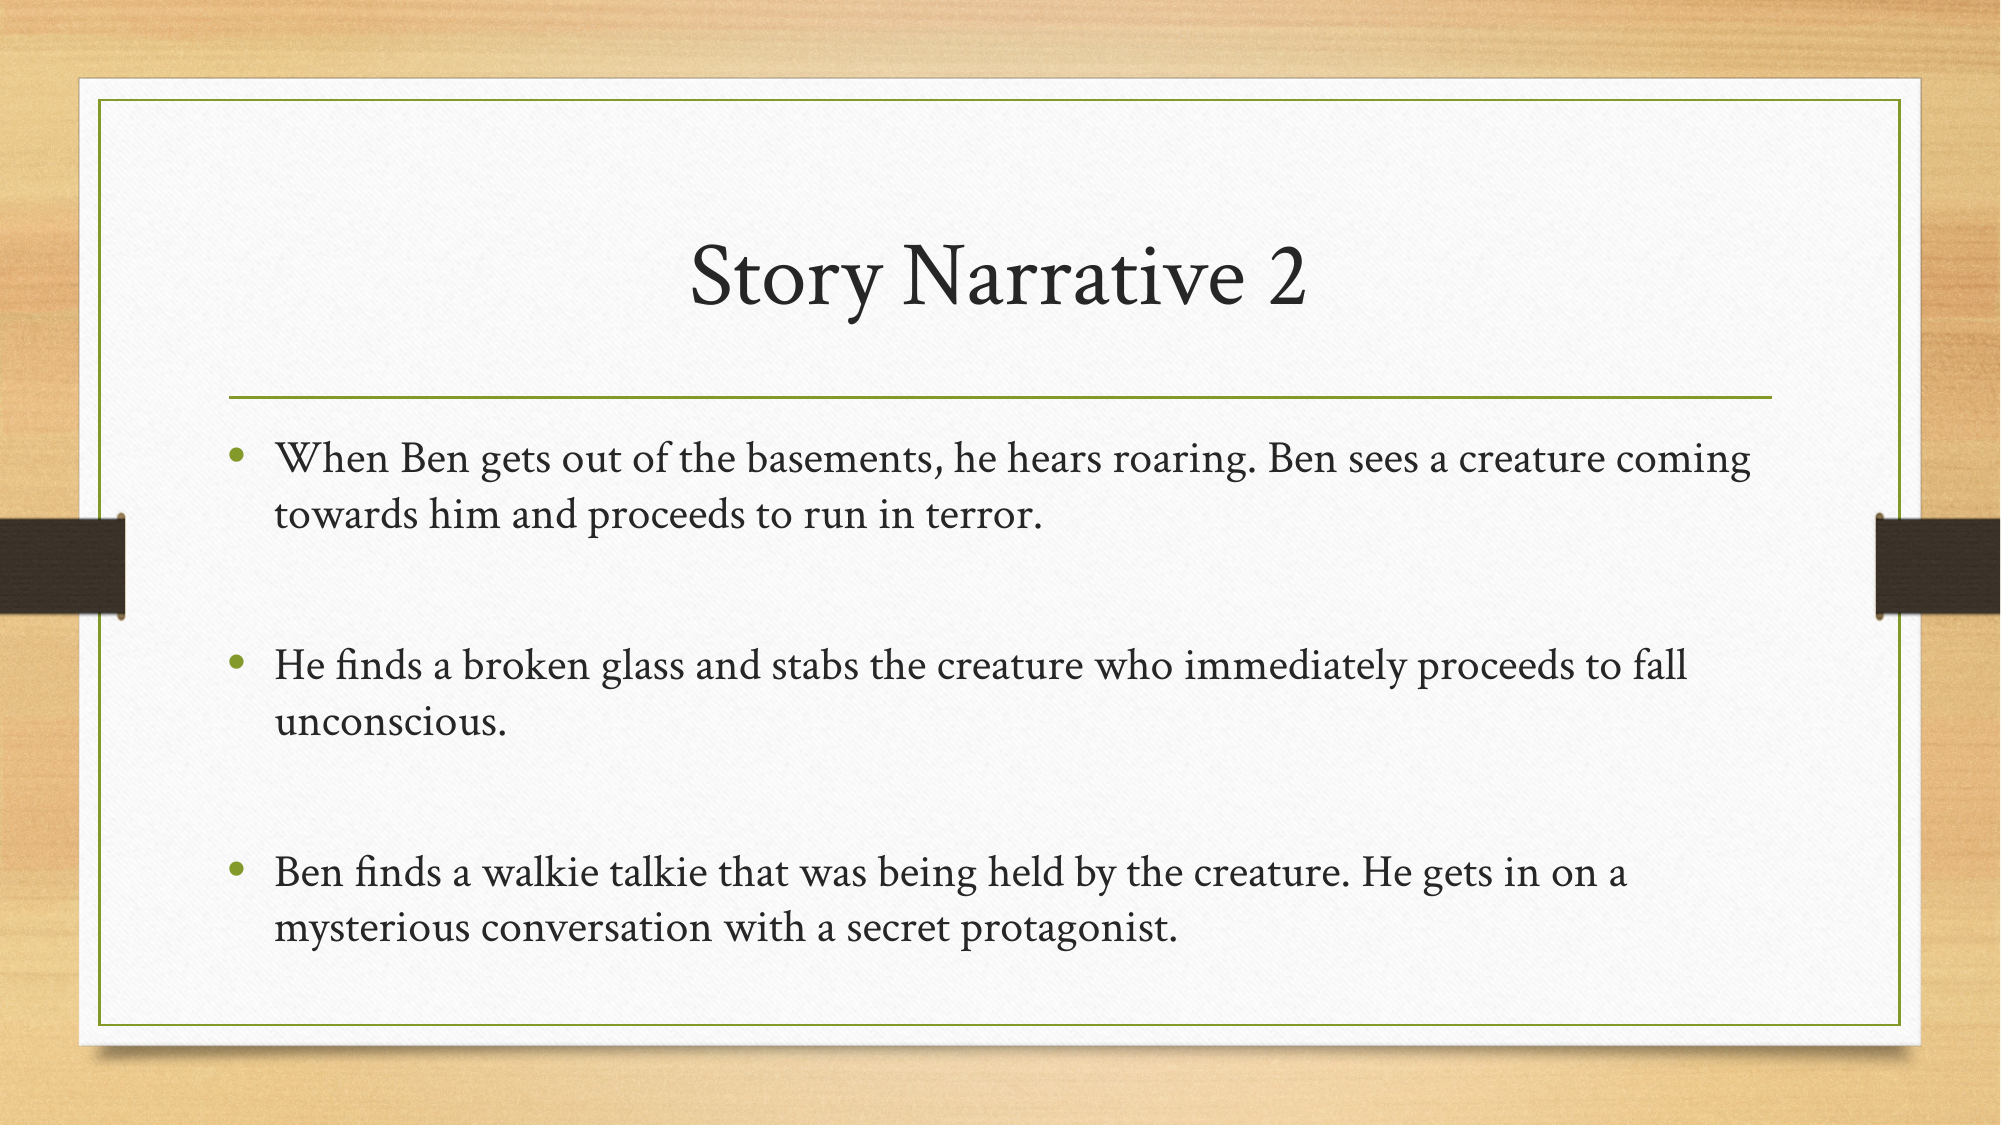

# Story Narrative 2
When Ben gets out of the basements, he hears roaring. Ben sees a creature coming towards him and proceeds to run in terror.

He finds a broken glass and stabs the creature who immediately proceeds to fall unconscious.

Ben finds a walkie talkie that was being held by the creature. He gets in on a mysterious conversation with a secret protagonist.